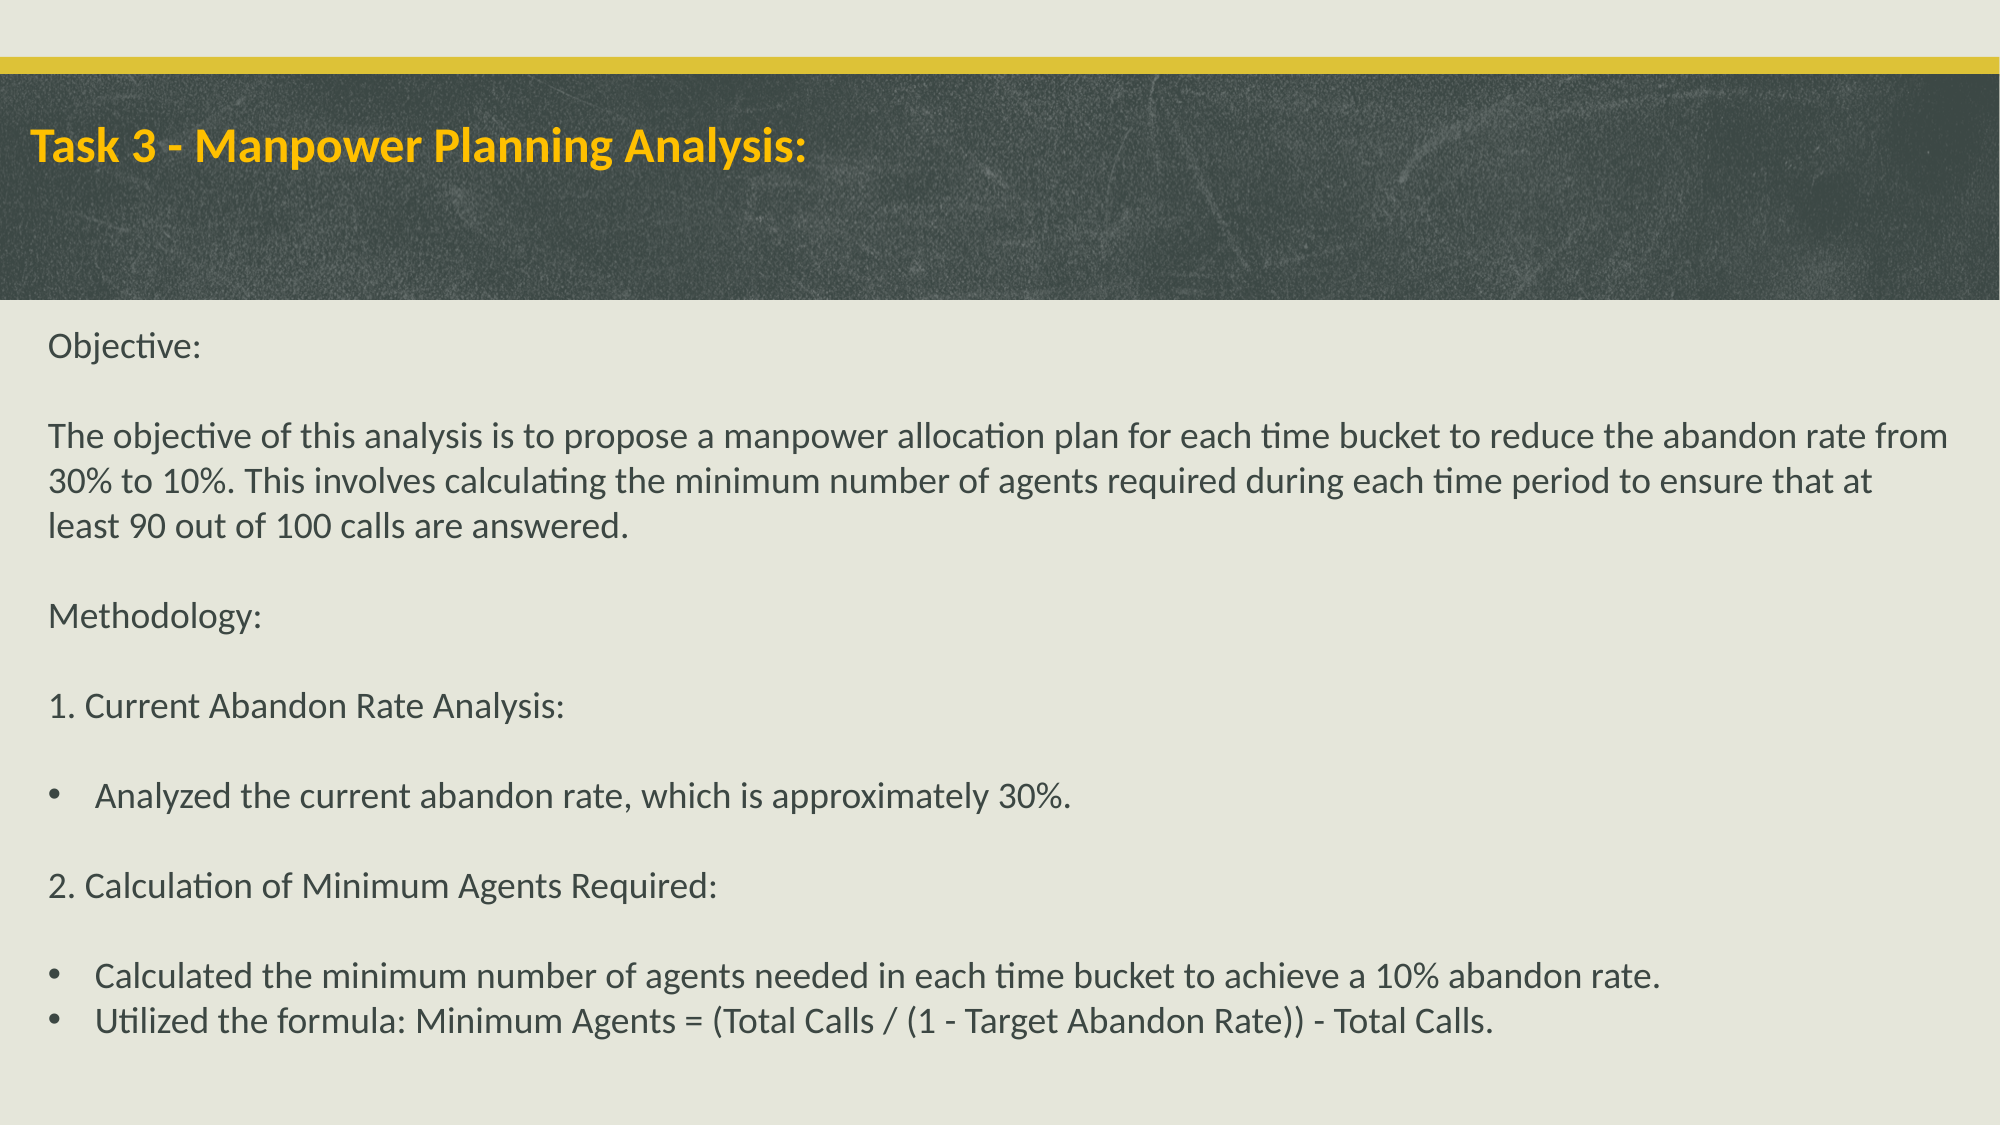

# Task 3 - Manpower Planning Analysis:
Objective:

The objective of this analysis is to propose a manpower allocation plan for each time bucket to reduce the abandon rate from 30% to 10%. This involves calculating the minimum number of agents required during each time period to ensure that at least 90 out of 100 calls are answered.

Methodology:

1. Current Abandon Rate Analysis:

Analyzed the current abandon rate, which is approximately 30%.

2. Calculation of Minimum Agents Required:

Calculated the minimum number of agents needed in each time bucket to achieve a 10% abandon rate.
Utilized the formula: Minimum Agents = (Total Calls / (1 - Target Abandon Rate)) - Total Calls.